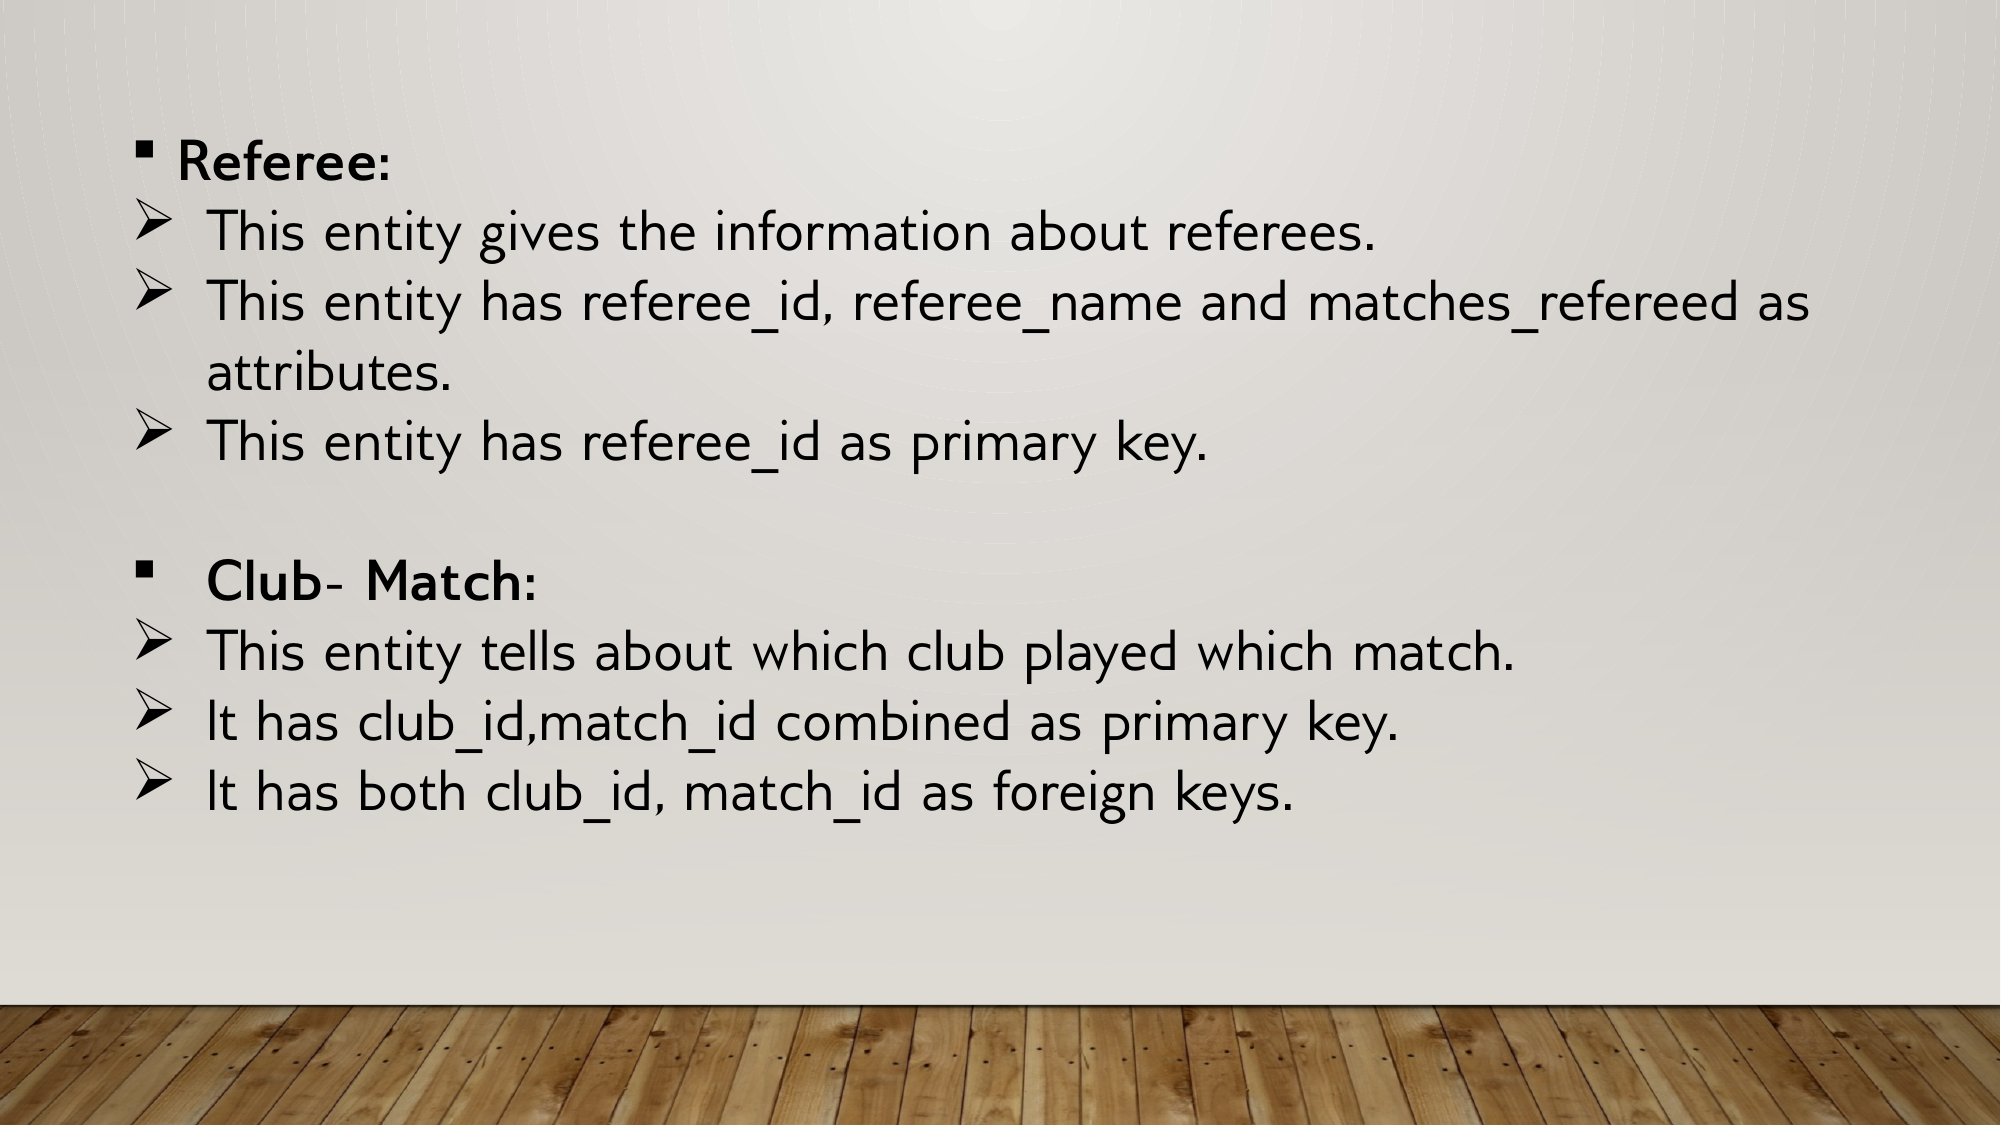

Referee:
This entity gives the information about referees.
This entity has referee_id, referee_name and matches_refereed as attributes.
This entity has referee_id as primary key.

Club- Match:
This entity tells about which club played which match.
It has club_id,match_id combined as primary key.
It has both club_id, match_id as foreign keys.